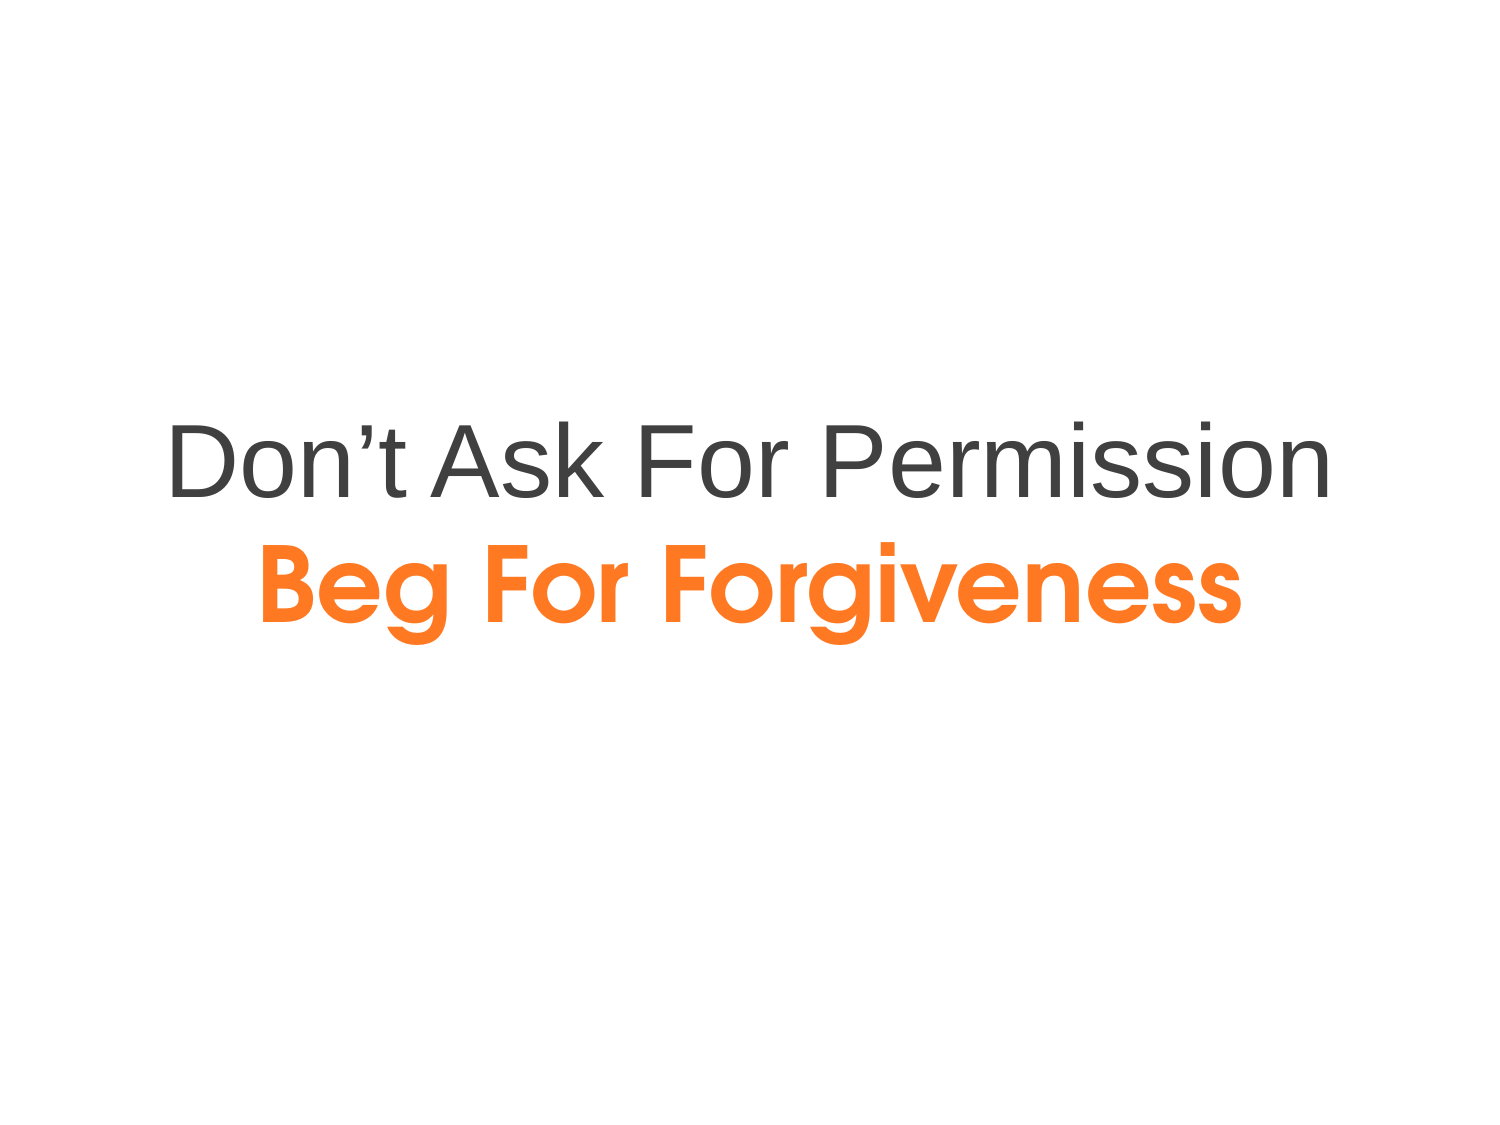

# Don’t Ask For Permission Beg For Forgiveness